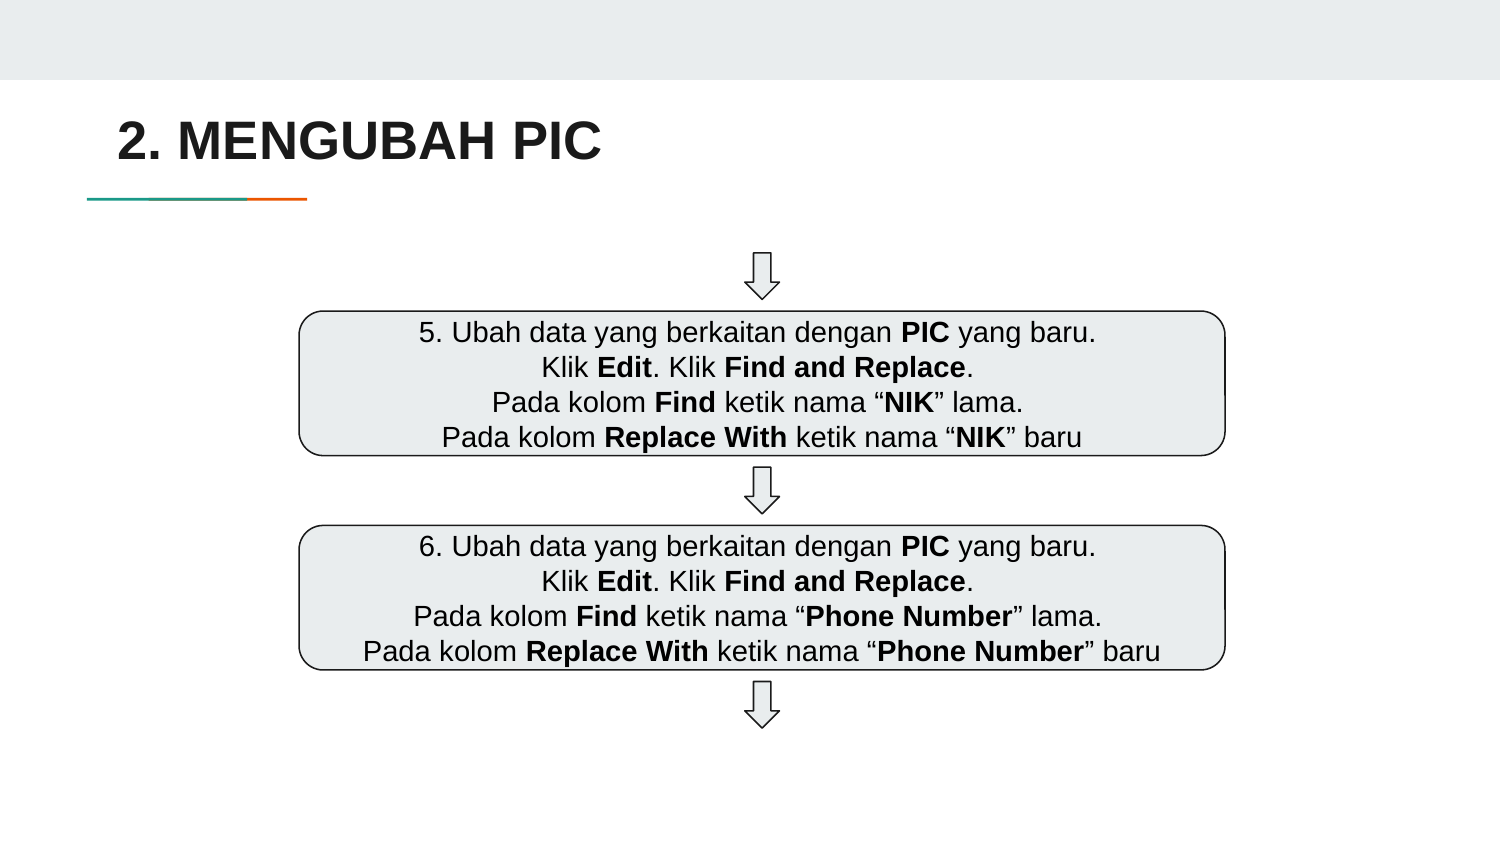

# 2. MENGUBAH PIC

5. Ubah data yang berkaitan dengan PIC yang baru.
Klik Edit. Klik Find and Replace.
Pada kolom Find ketik nama “NIK” lama.
Pada kolom Replace With ketik nama “NIK” baru

6. Ubah data yang berkaitan dengan PIC yang baru.
Klik Edit. Klik Find and Replace.
Pada kolom Find ketik nama “Phone Number” lama.
Pada kolom Replace With ketik nama “Phone Number” baru